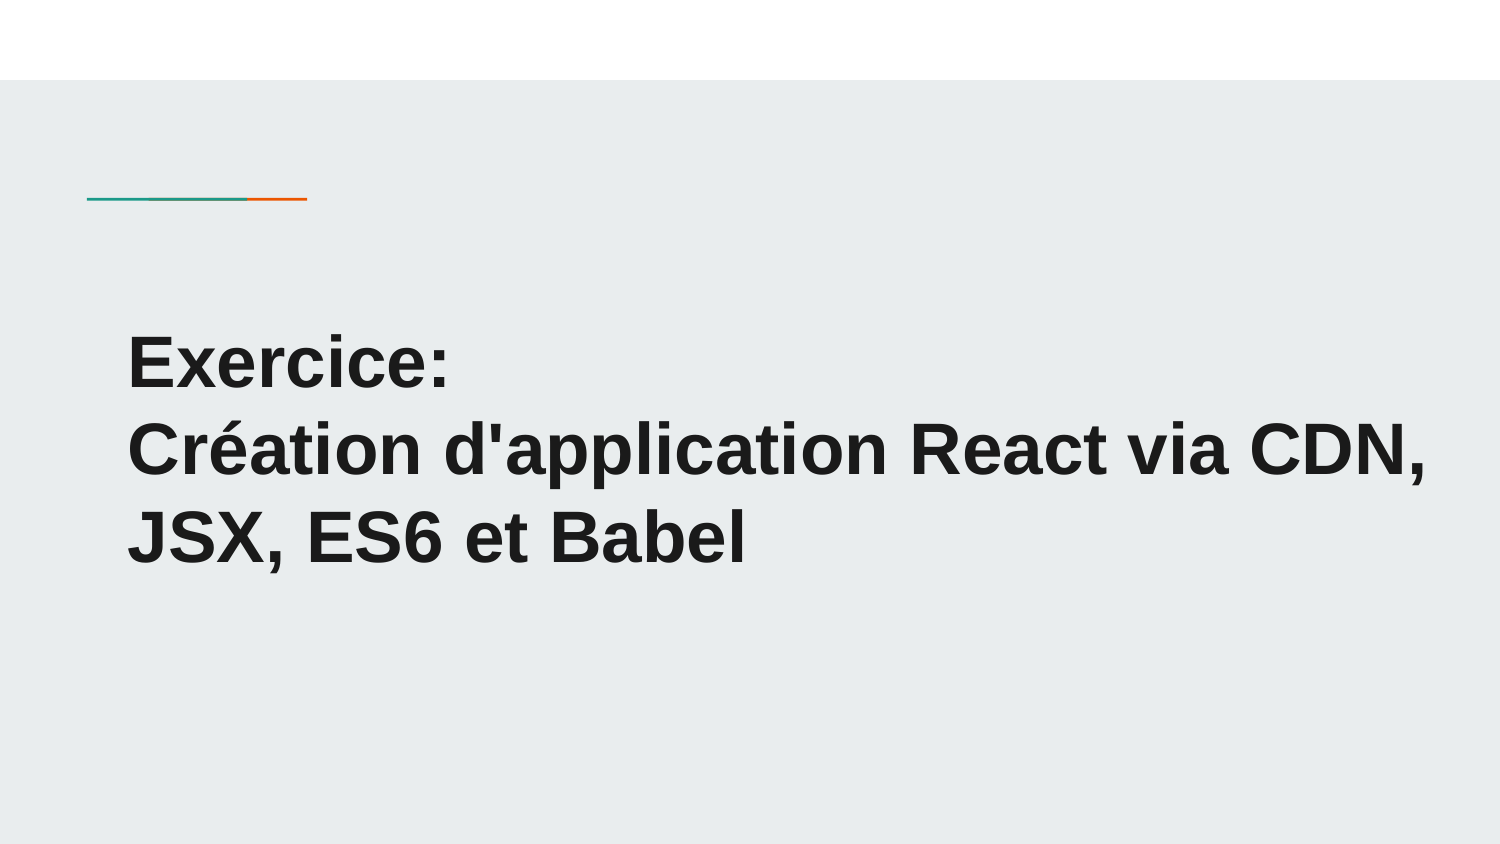

# Exercice:
Création d'application React via CDN, JSX, ES6 et Babel